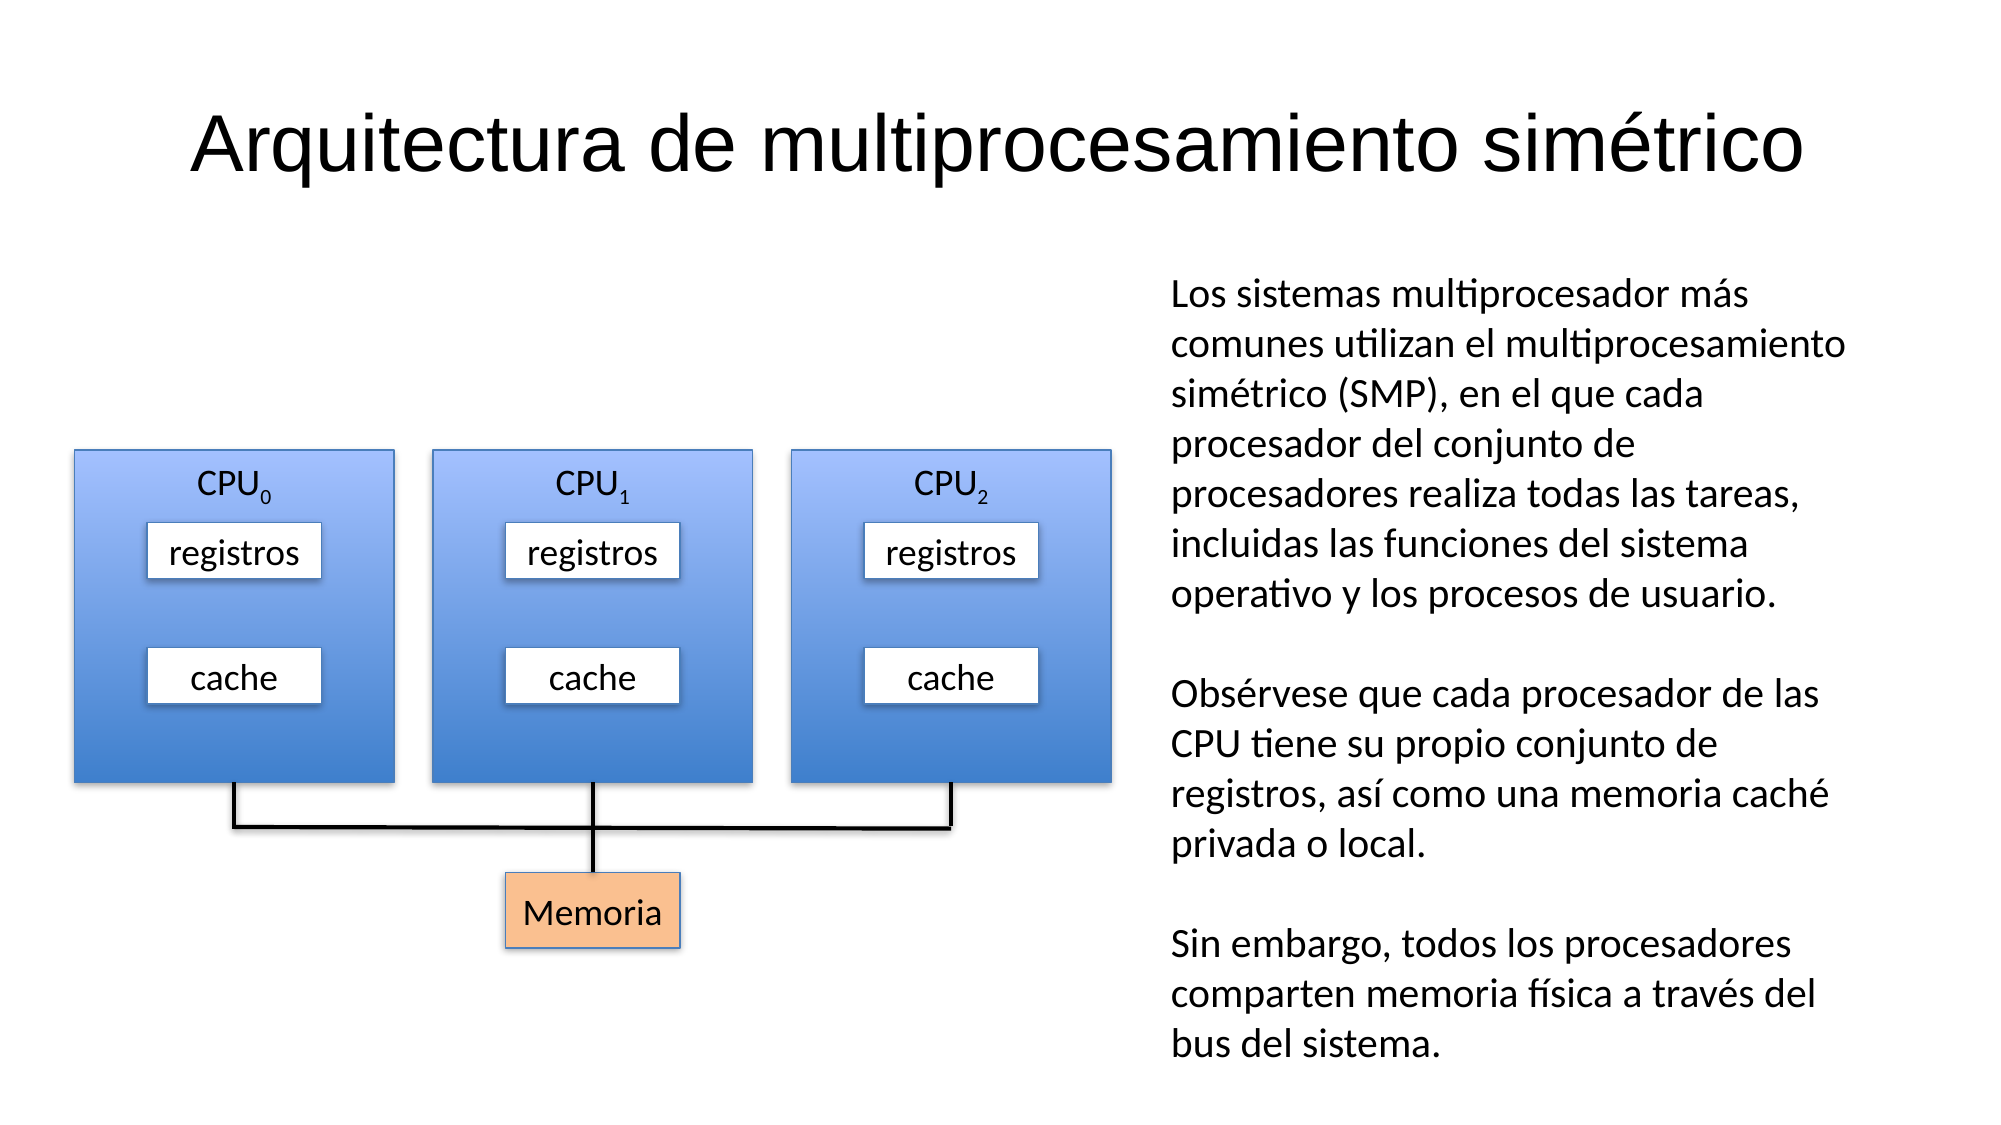

# Arquitectura de multiprocesamiento simétrico
Los sistemas multiprocesador más comunes utilizan el multiprocesamiento simétrico (SMP), en el que cada procesador del conjunto de procesadores realiza todas las tareas, incluidas las funciones del sistema operativo y los procesos de usuario.

Obsérvese que cada procesador de las CPU tiene su propio conjunto de registros, así como una memoria caché privada o local.

Sin embargo, todos los procesadores comparten memoria física a través del bus del sistema.

CPU0
registros
cache
CPU1
registros
cache
CPU2
registros
cache
Memoria